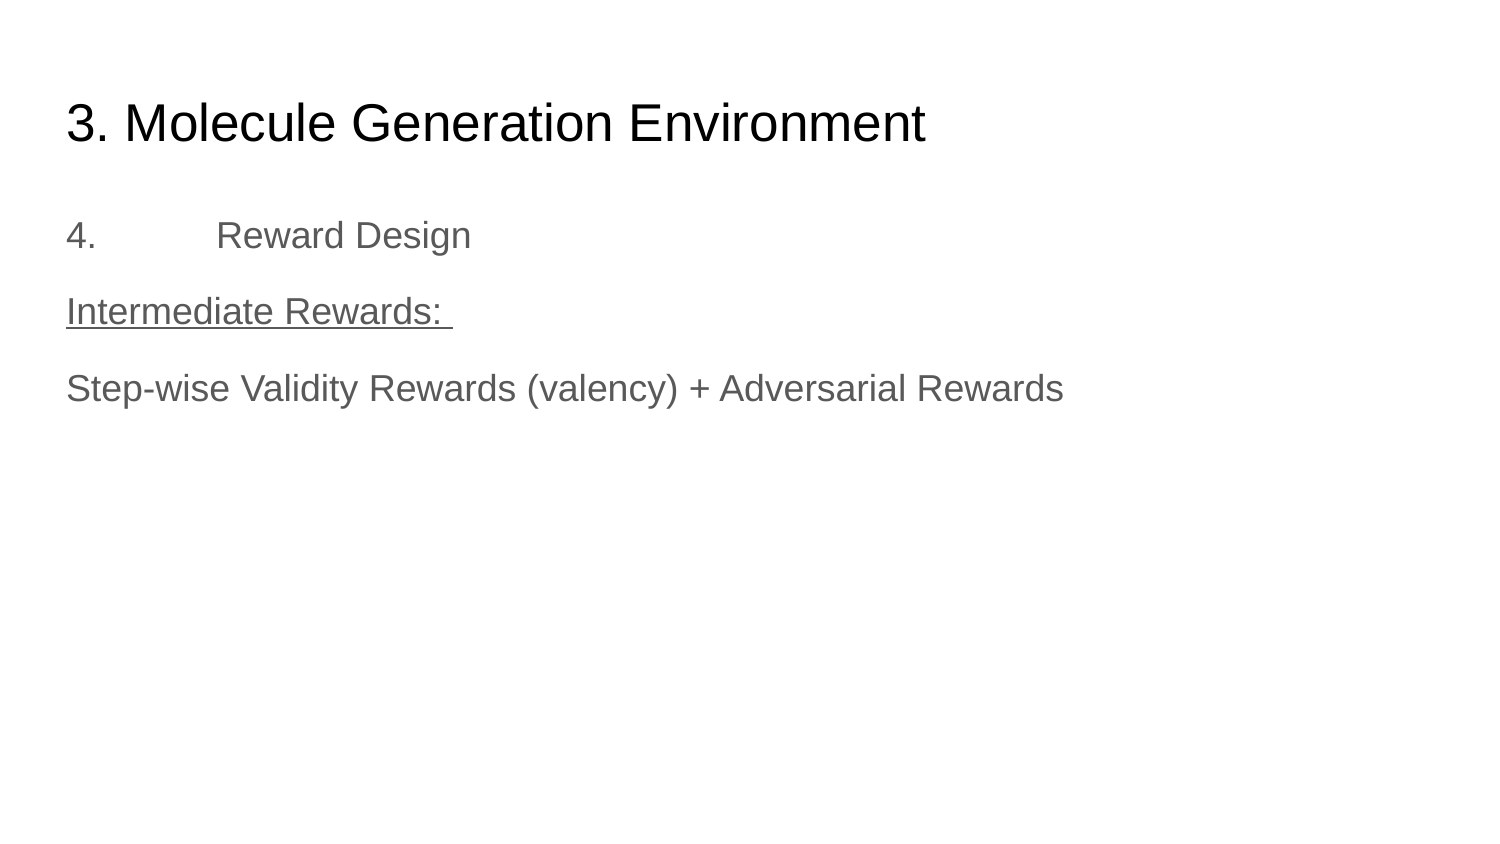

# 3. Molecule Generation Environment
4.	Reward Design
Intermediate Rewards:
Step-wise Validity Rewards (valency) + Adversarial Rewards